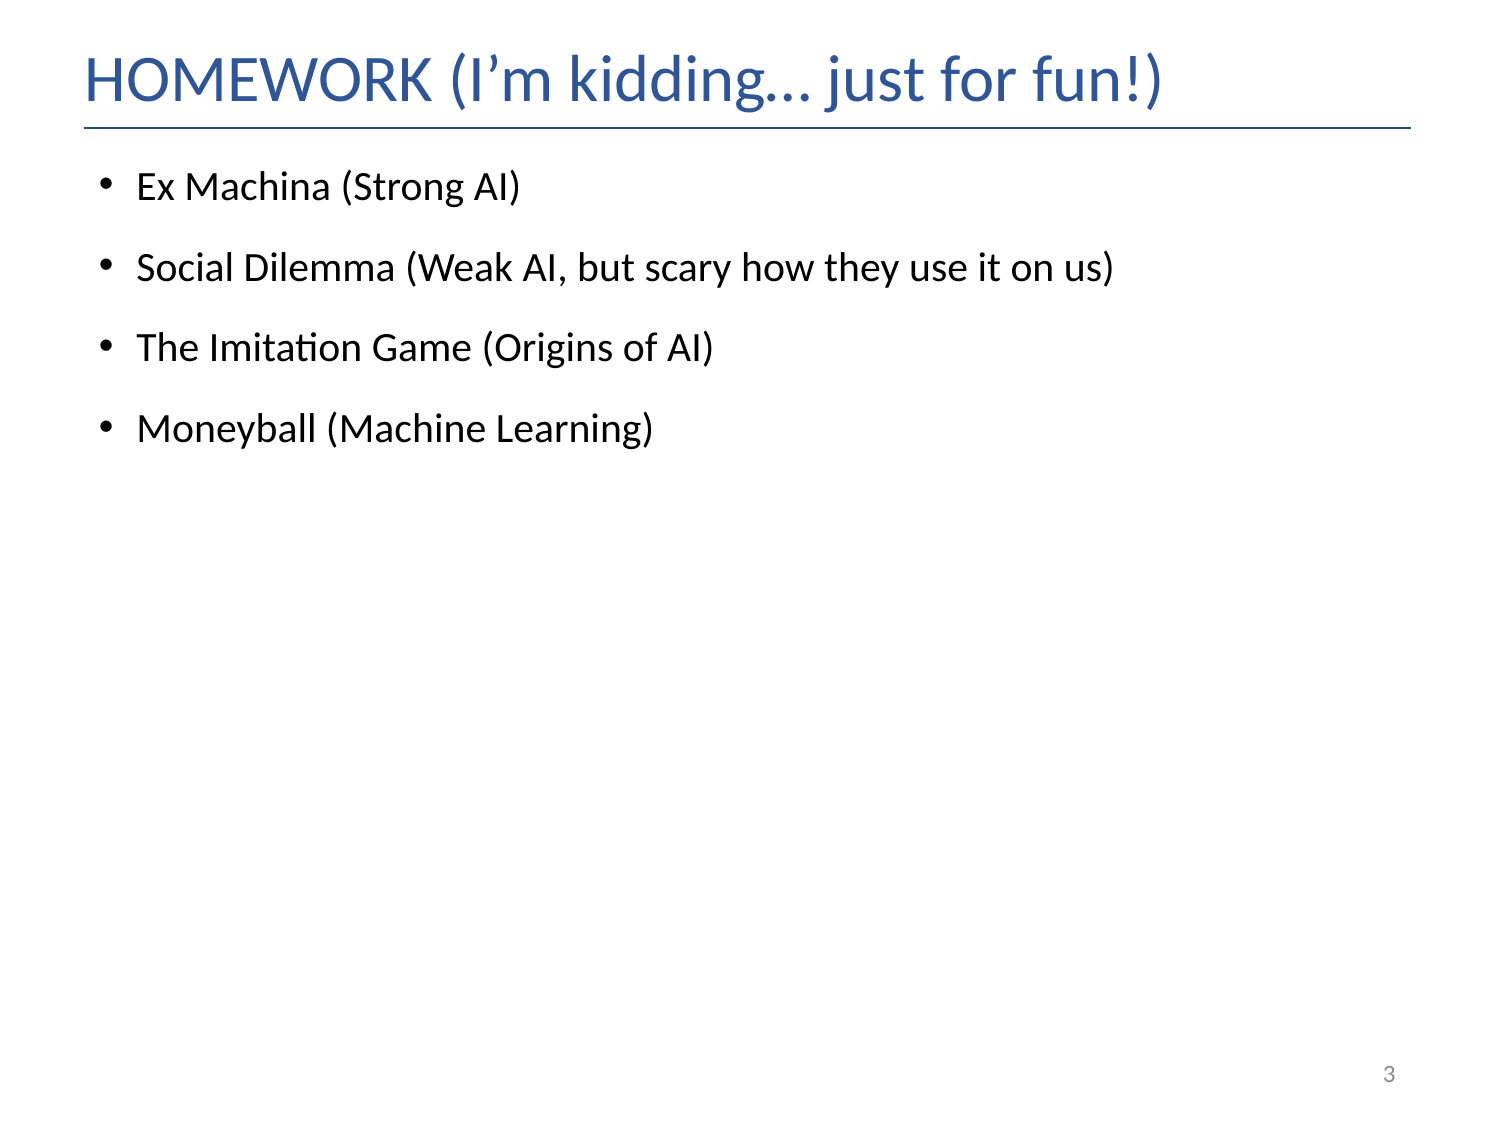

# HOMEWORK (I’m kidding… just for fun!)
Ex Machina (Strong AI)
Social Dilemma (Weak AI, but scary how they use it on us)
The Imitation Game (Origins of AI)
Moneyball (Machine Learning)
3